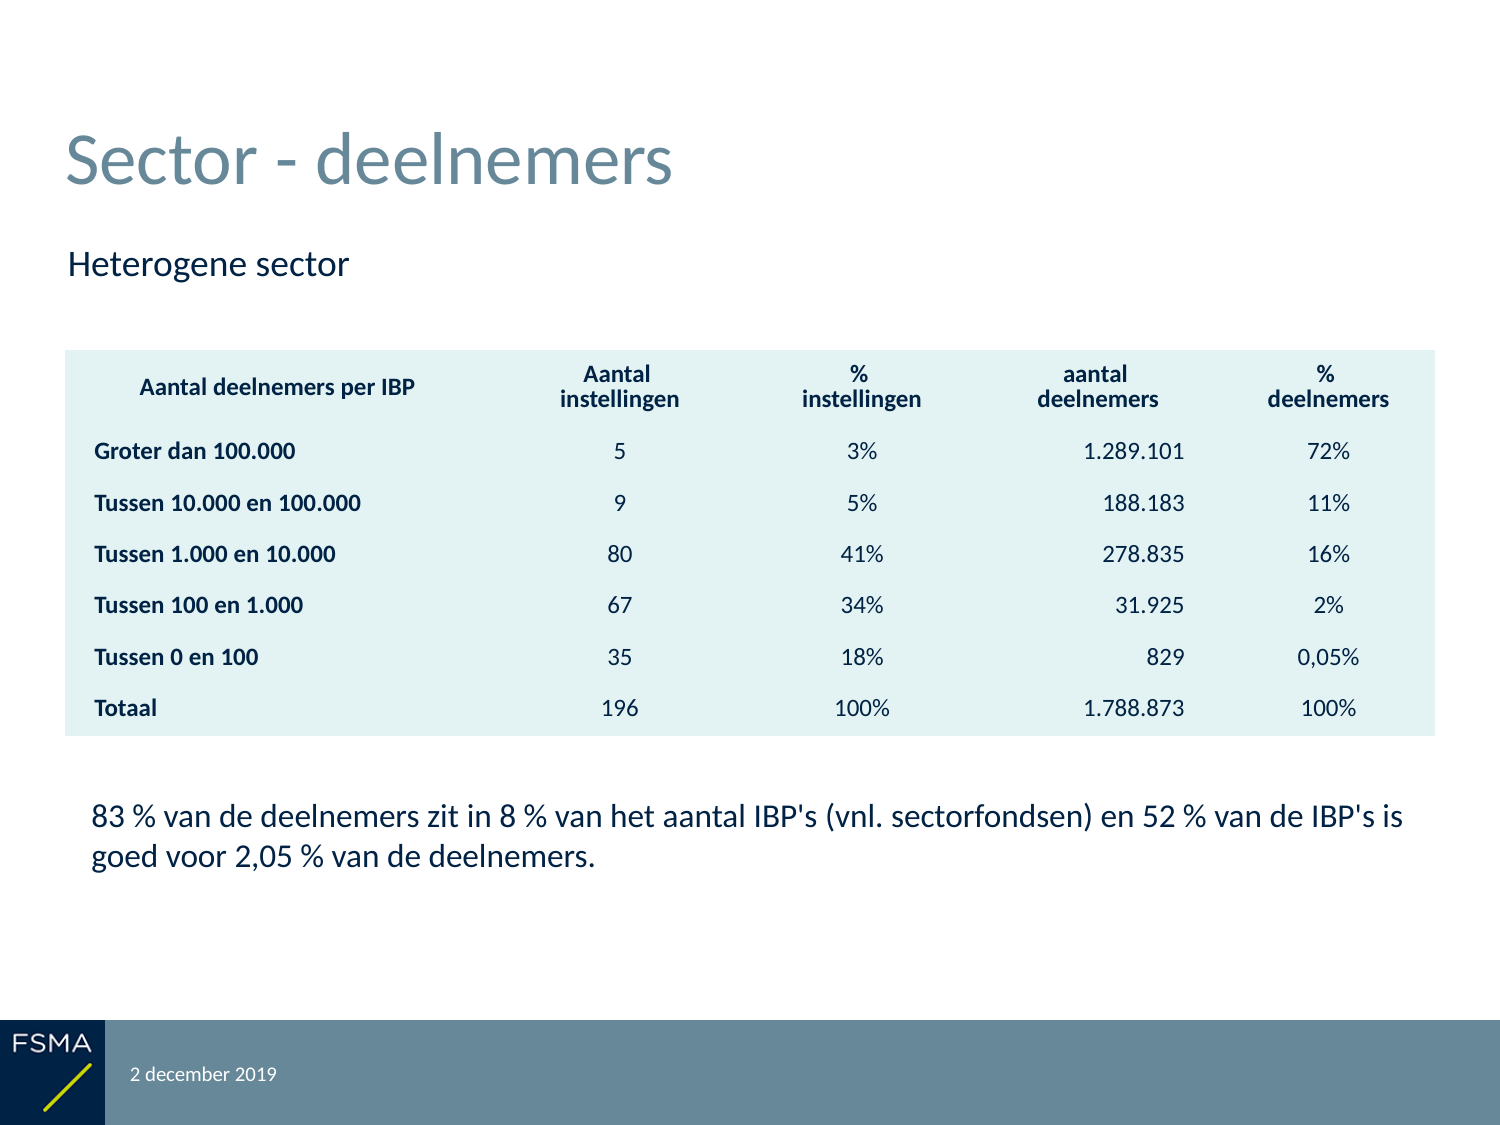

# Sector - deelnemers
Heterogene sector
| Aantal deelnemers per IBP | Aantal instellingen | % instellingen | aantal deelnemers | % deelnemers |
| --- | --- | --- | --- | --- |
| Groter dan 100.000 | 5 | 3% | 1.289.101 | 72% |
| Tussen 10.000 en 100.000 | 9 | 5% | 188.183 | 11% |
| Tussen 1.000 en 10.000 | 80 | 41% | 278.835 | 16% |
| Tussen 100 en 1.000 | 67 | 34% | 31.925 | 2% |
| Tussen 0 en 100 | 35 | 18% | 829 | 0,05% |
| Totaal | 196 | 100% | 1.788.873 | 100% |
83 % van de deelnemers zit in 8 % van het aantal IBP's (vnl. sectorfondsen) en 52 % van de IBP's is goed voor 2,05 % van de deelnemers.
2 december 2019
Rapportering over het boekjaar 2018
13